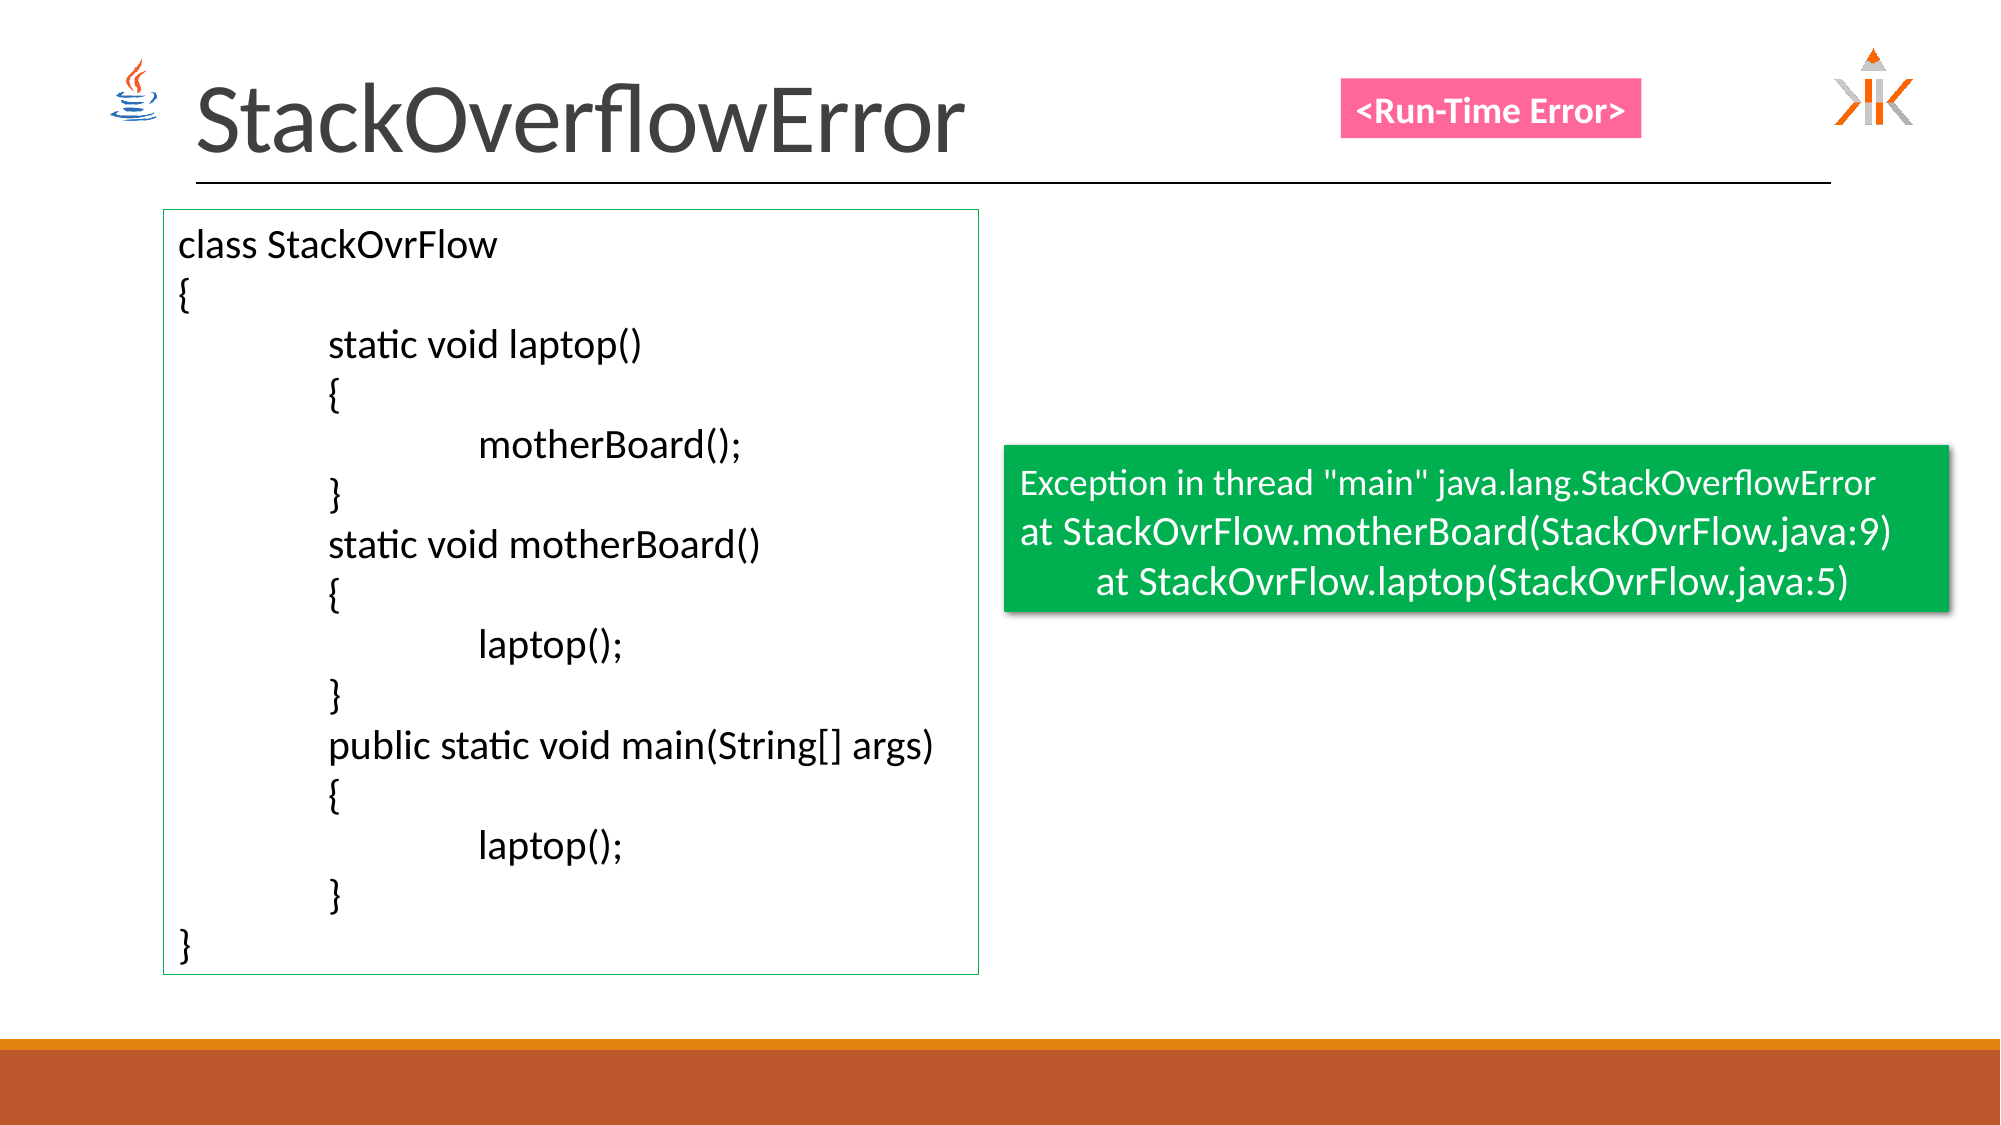

# StackOverflowError
<Run-Time Error>
class StackOvrFlow
{
	static void laptop()
	{
		motherBoard();
	}
	static void motherBoard()
	{
		laptop();
	}
	public static void main(String[] args)
	{
		laptop();
	}
}
Exception in thread "main" java.lang.StackOverflowError
at StackOvrFlow.motherBoard(StackOvrFlow.java:9)
        at StackOvrFlow.laptop(StackOvrFlow.java:5)